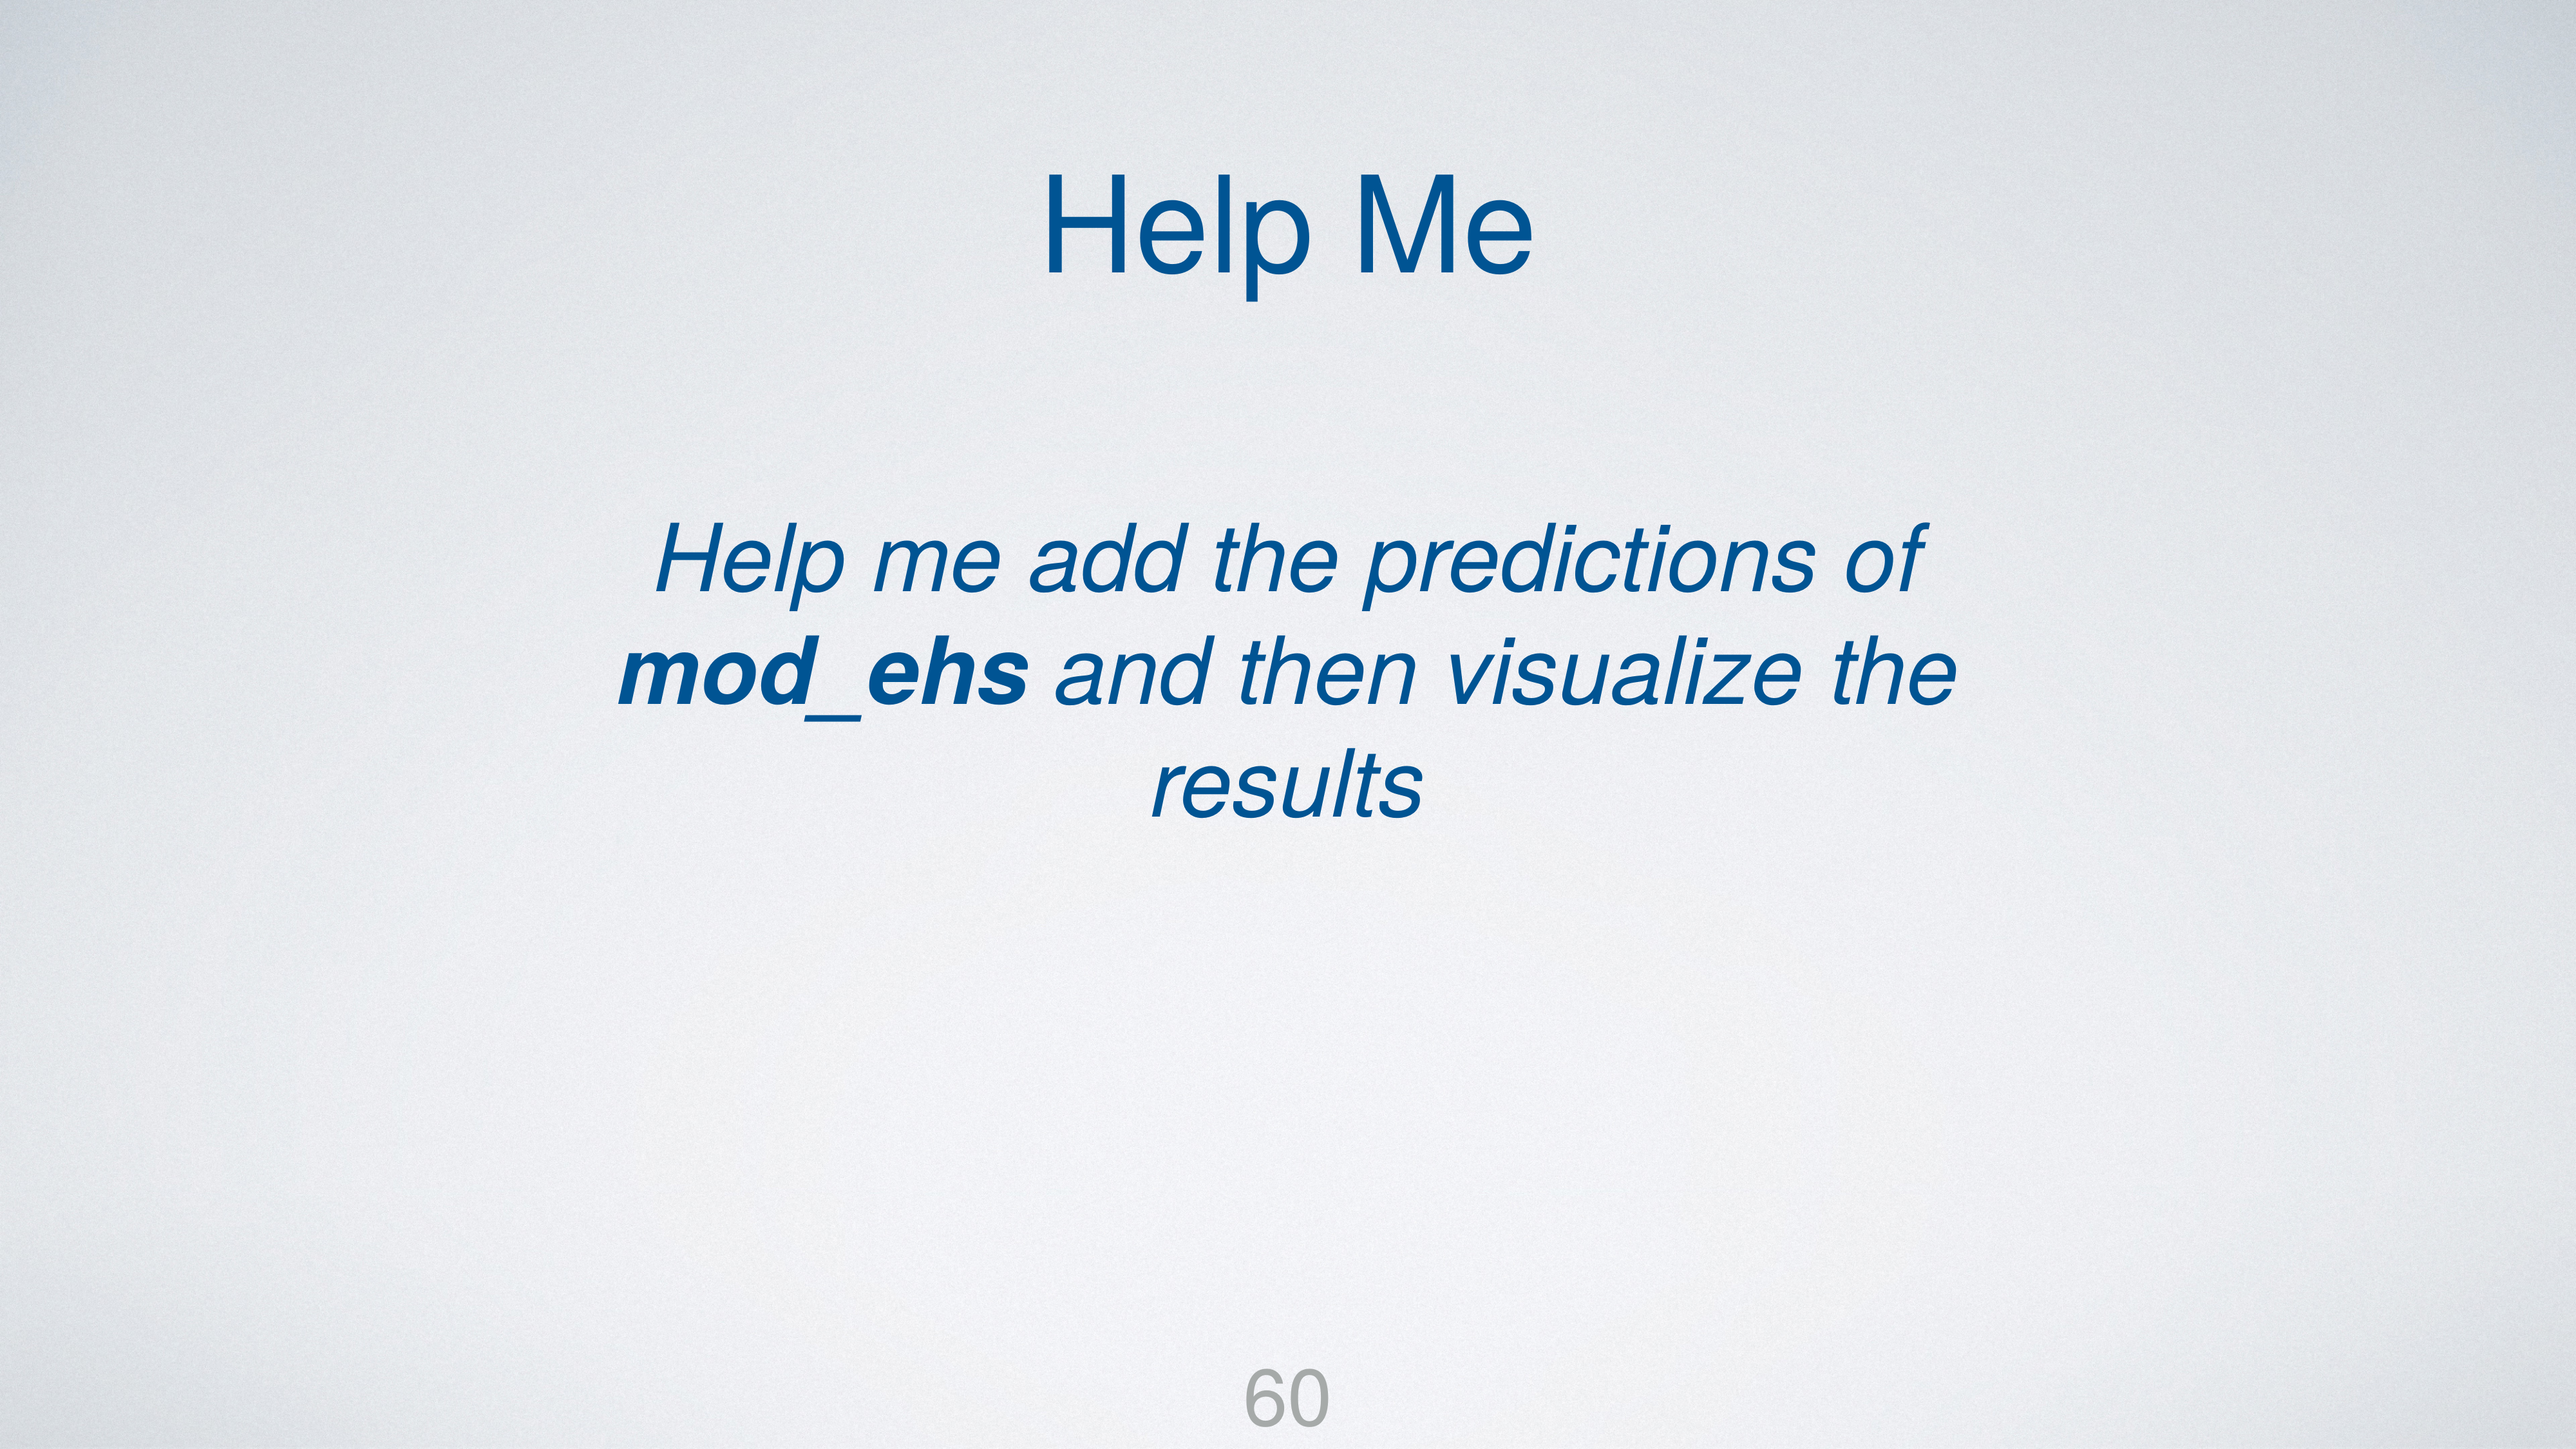

Help Me
Help me add the predictions of mod_ehs and then visualize the results
60